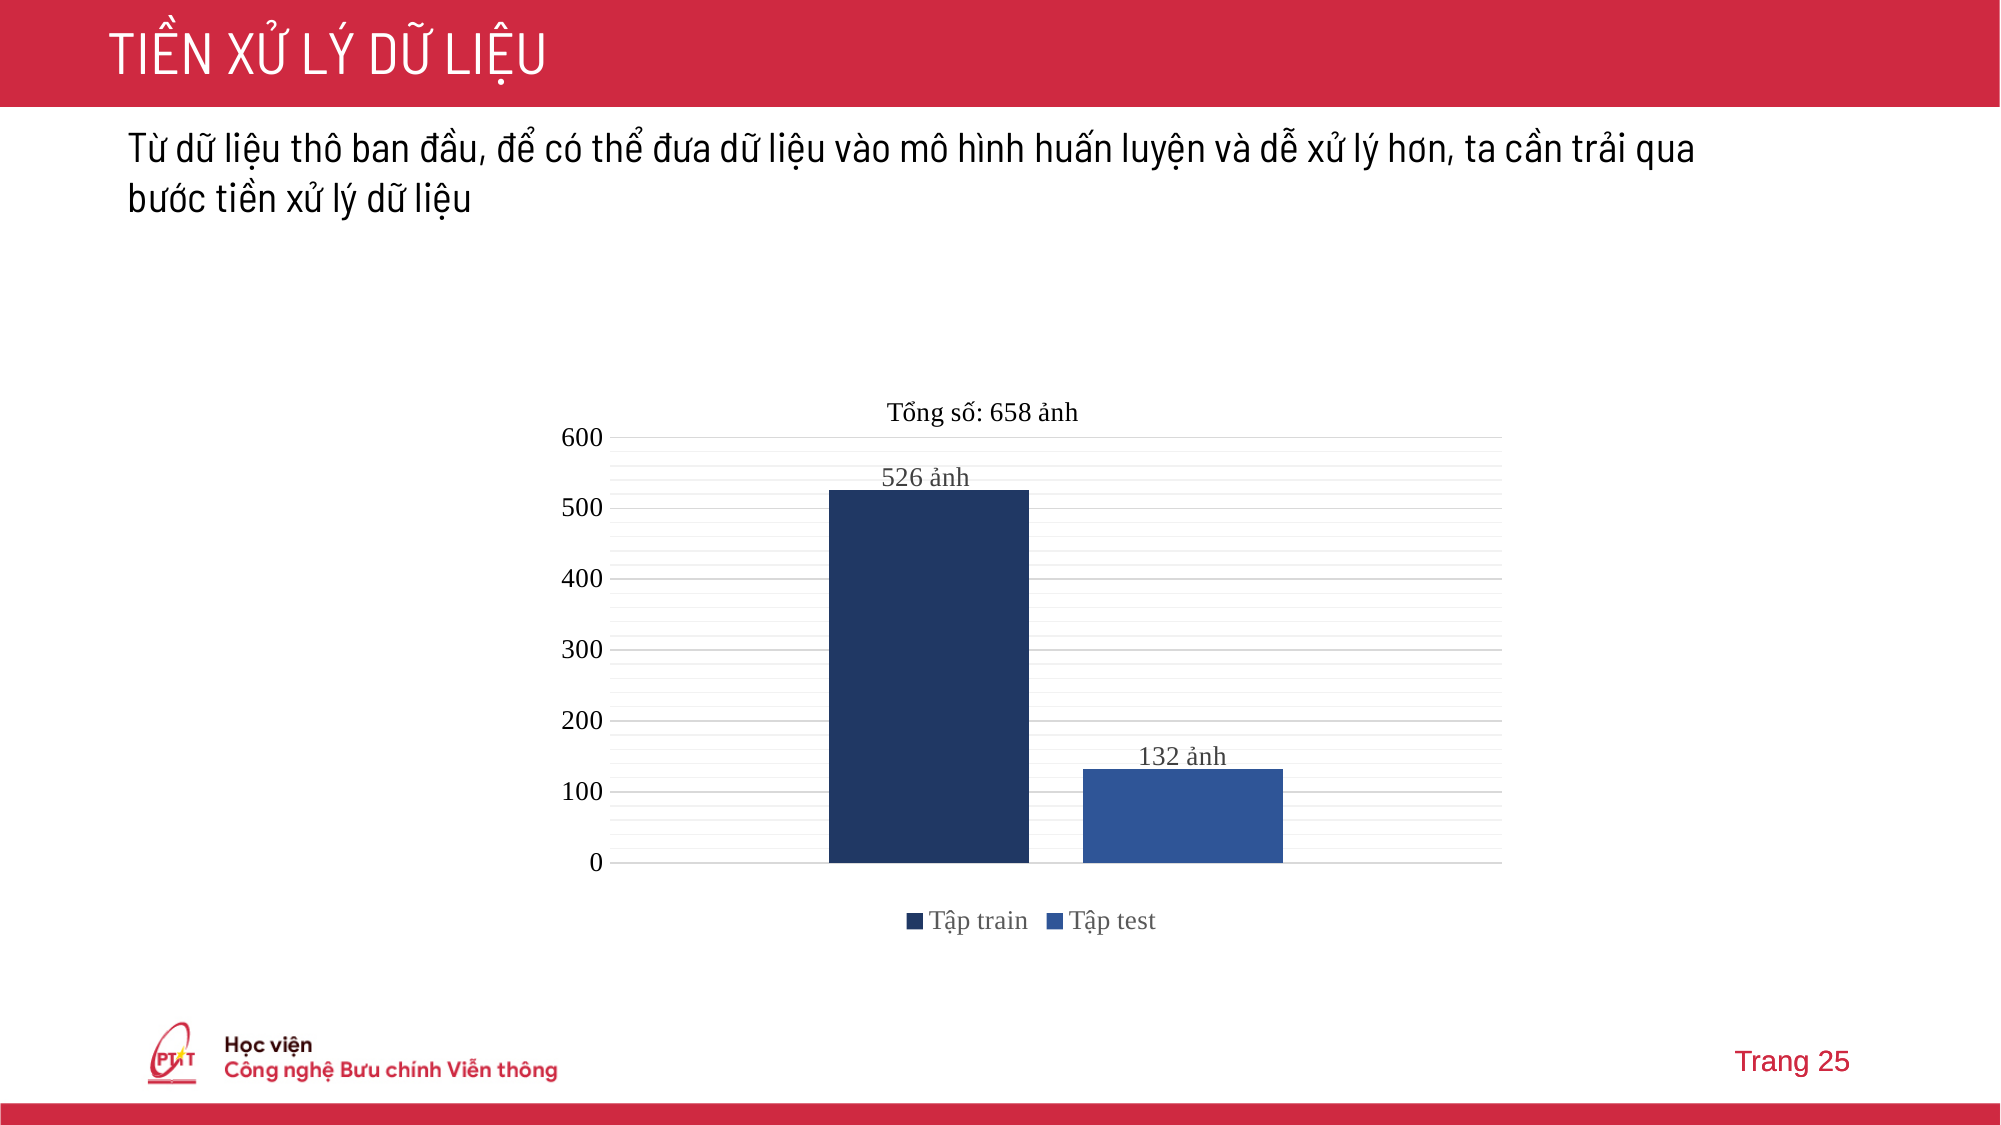

TIỀN XỬ LÝ DỮ LIỆU
Từ dữ liệu thô ban đầu, để có thể đưa dữ liệu vào mô hình huấn luyện và dễ xử lý hơn, ta cần trải qua bước tiền xử lý dữ liệu

### Chart: Tổng số: 658 ảnh

| Category | Tập train | Tập test |
|---|---|---|